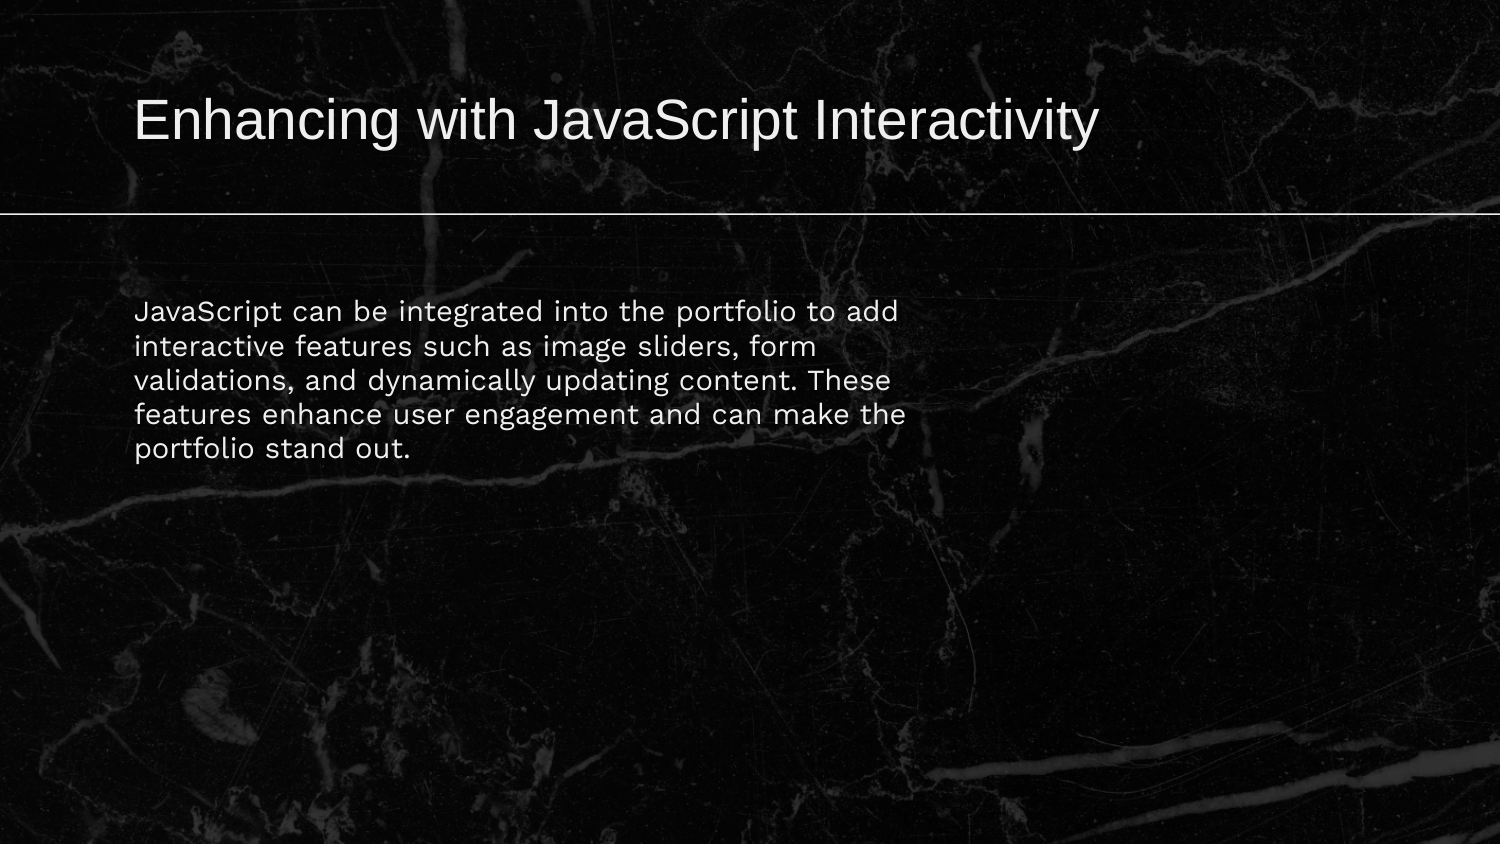

Enhancing with JavaScript Interactivity
# JavaScript can be integrated into the portfolio to add interactive features such as image sliders, form validations, and dynamically updating content. These features enhance user engagement and can make the portfolio stand out.